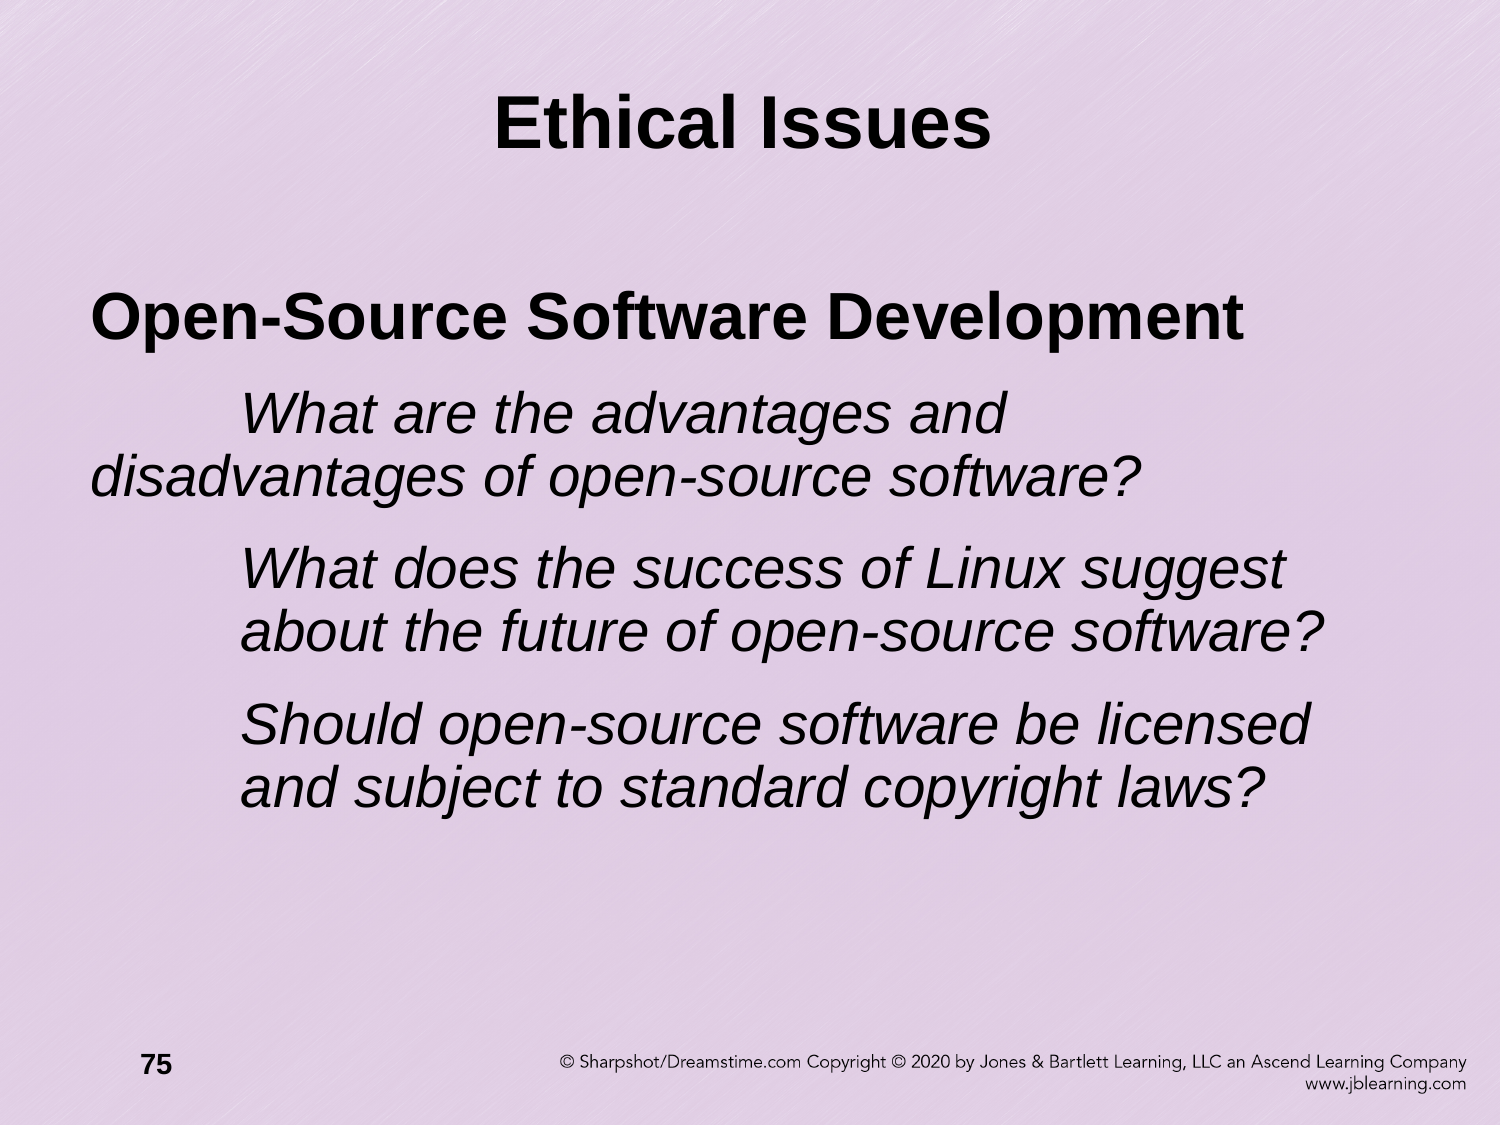

# Ethical Issues
Open-Source Software Development
		What are the advantages and 	disadvantages of open-source software?
		What does the success of Linux suggest 	about the future of open-source software?
		Should open-source software be licensed 	and subject to standard copyright laws?

75